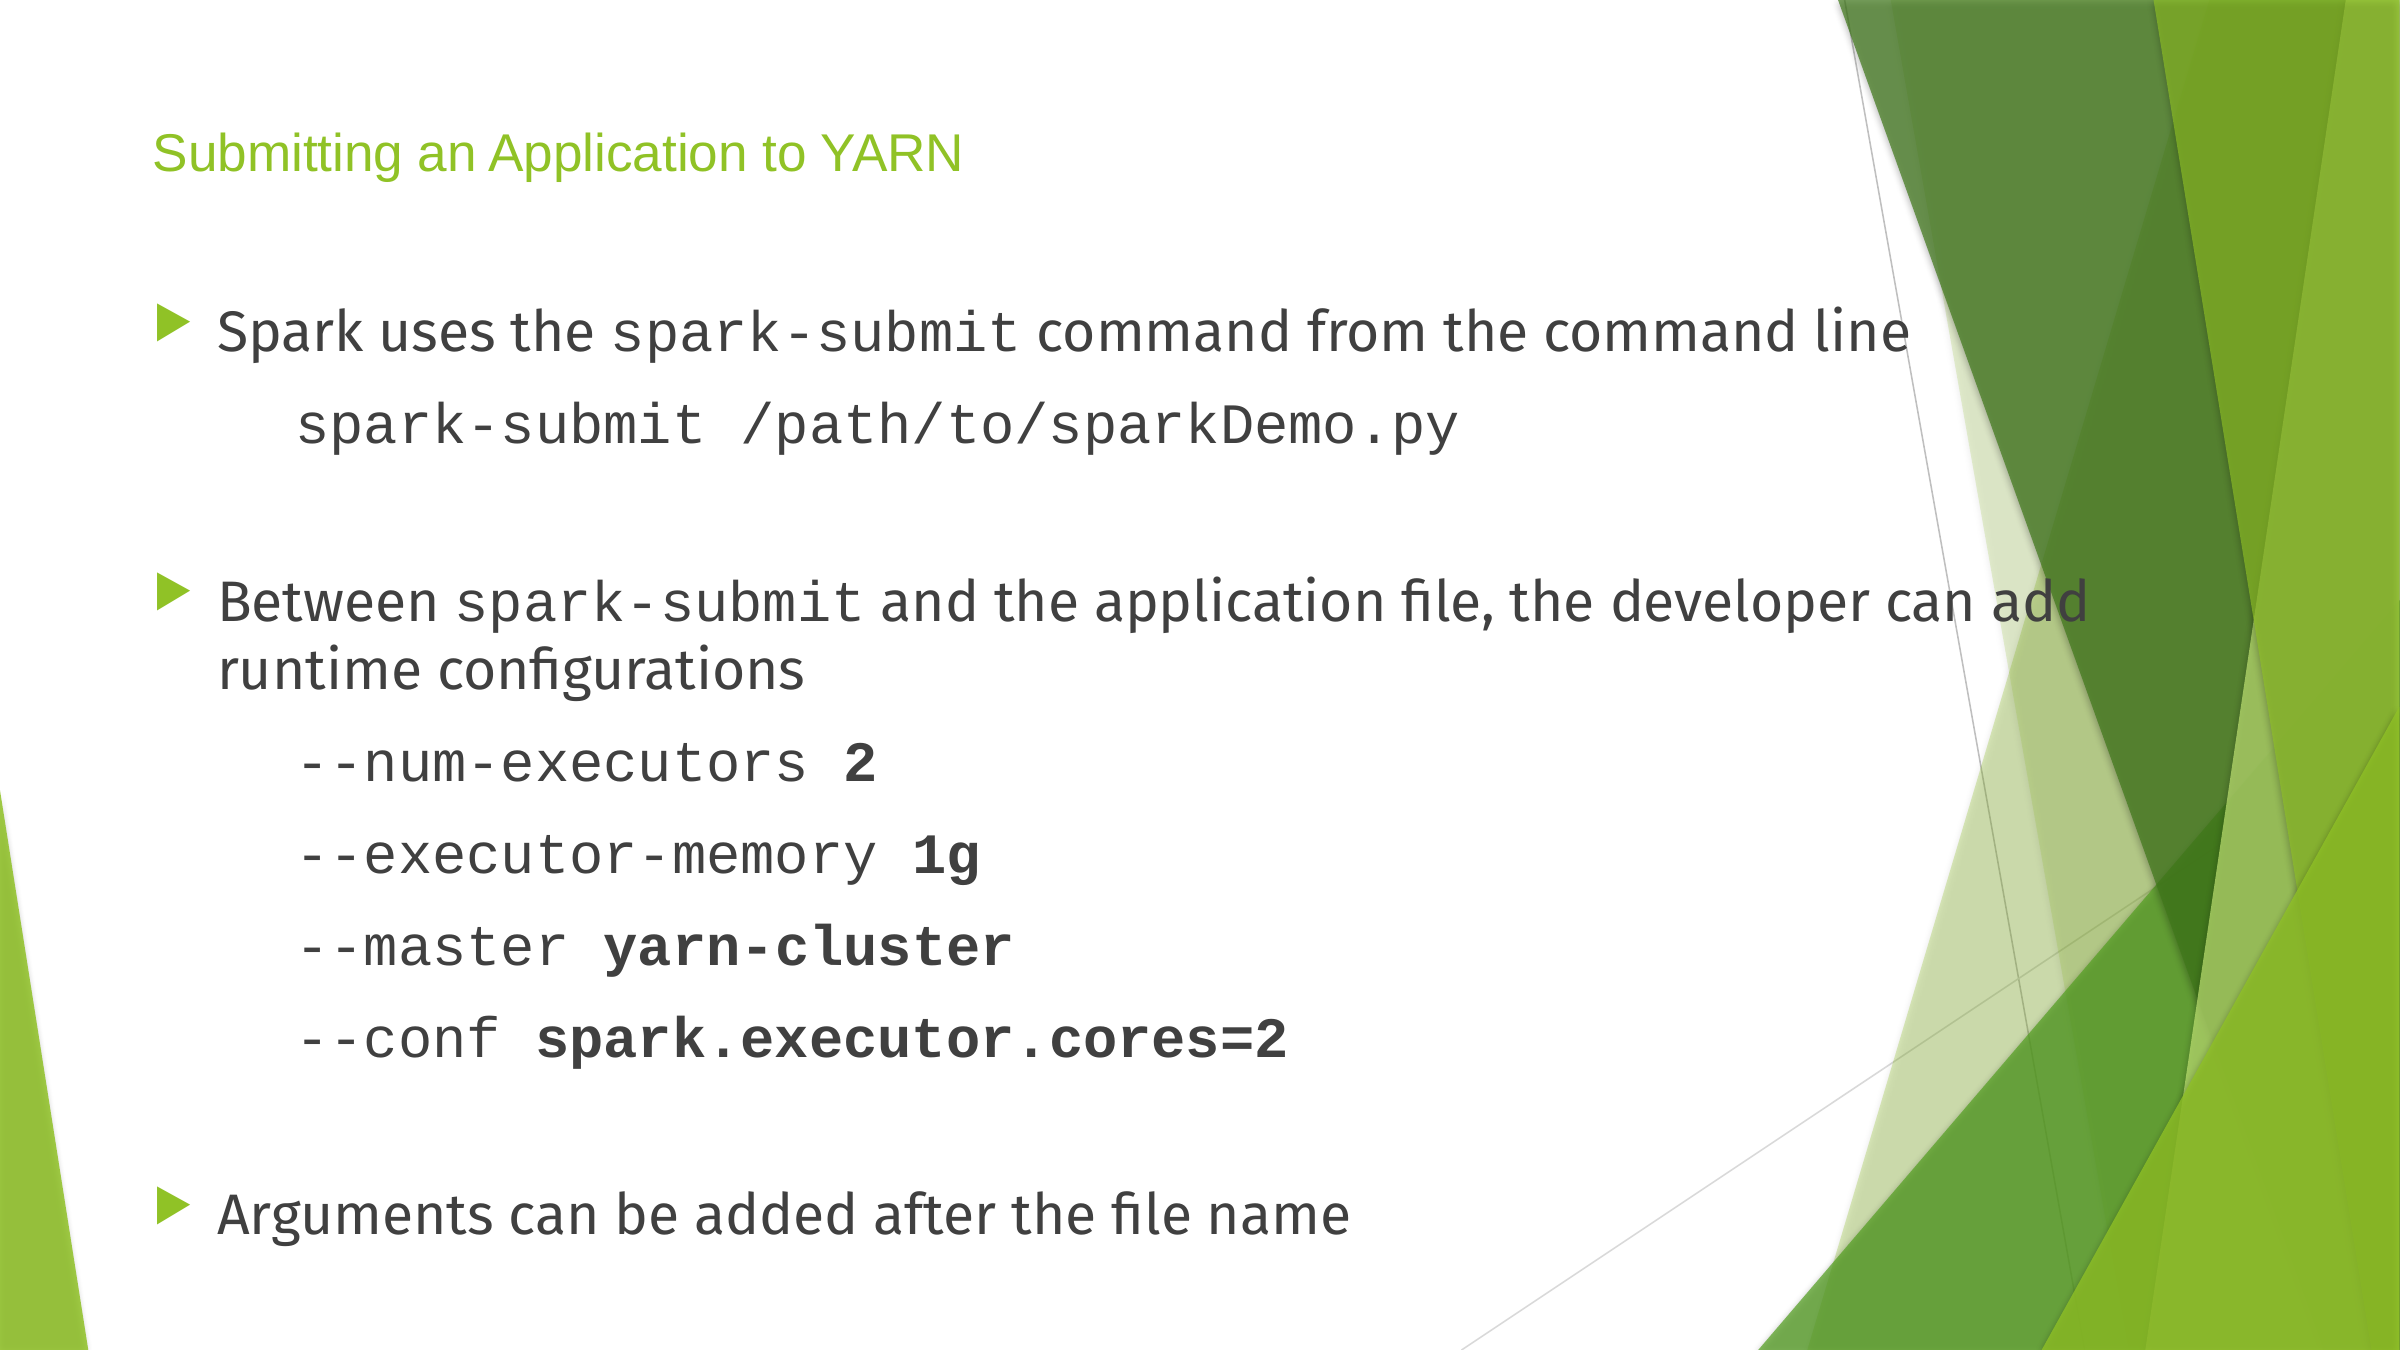

# Submitting an Application to YARN
Spark uses the spark-submit command from the command line
	spark-submit /path/to/sparkDemo.py

Between spark-submit and the application file, the developer can add runtime configurations
	--num-executors 2
	--executor-memory 1g
	--master yarn-cluster
	--conf spark.executor.cores=2

Arguments can be added after the file name